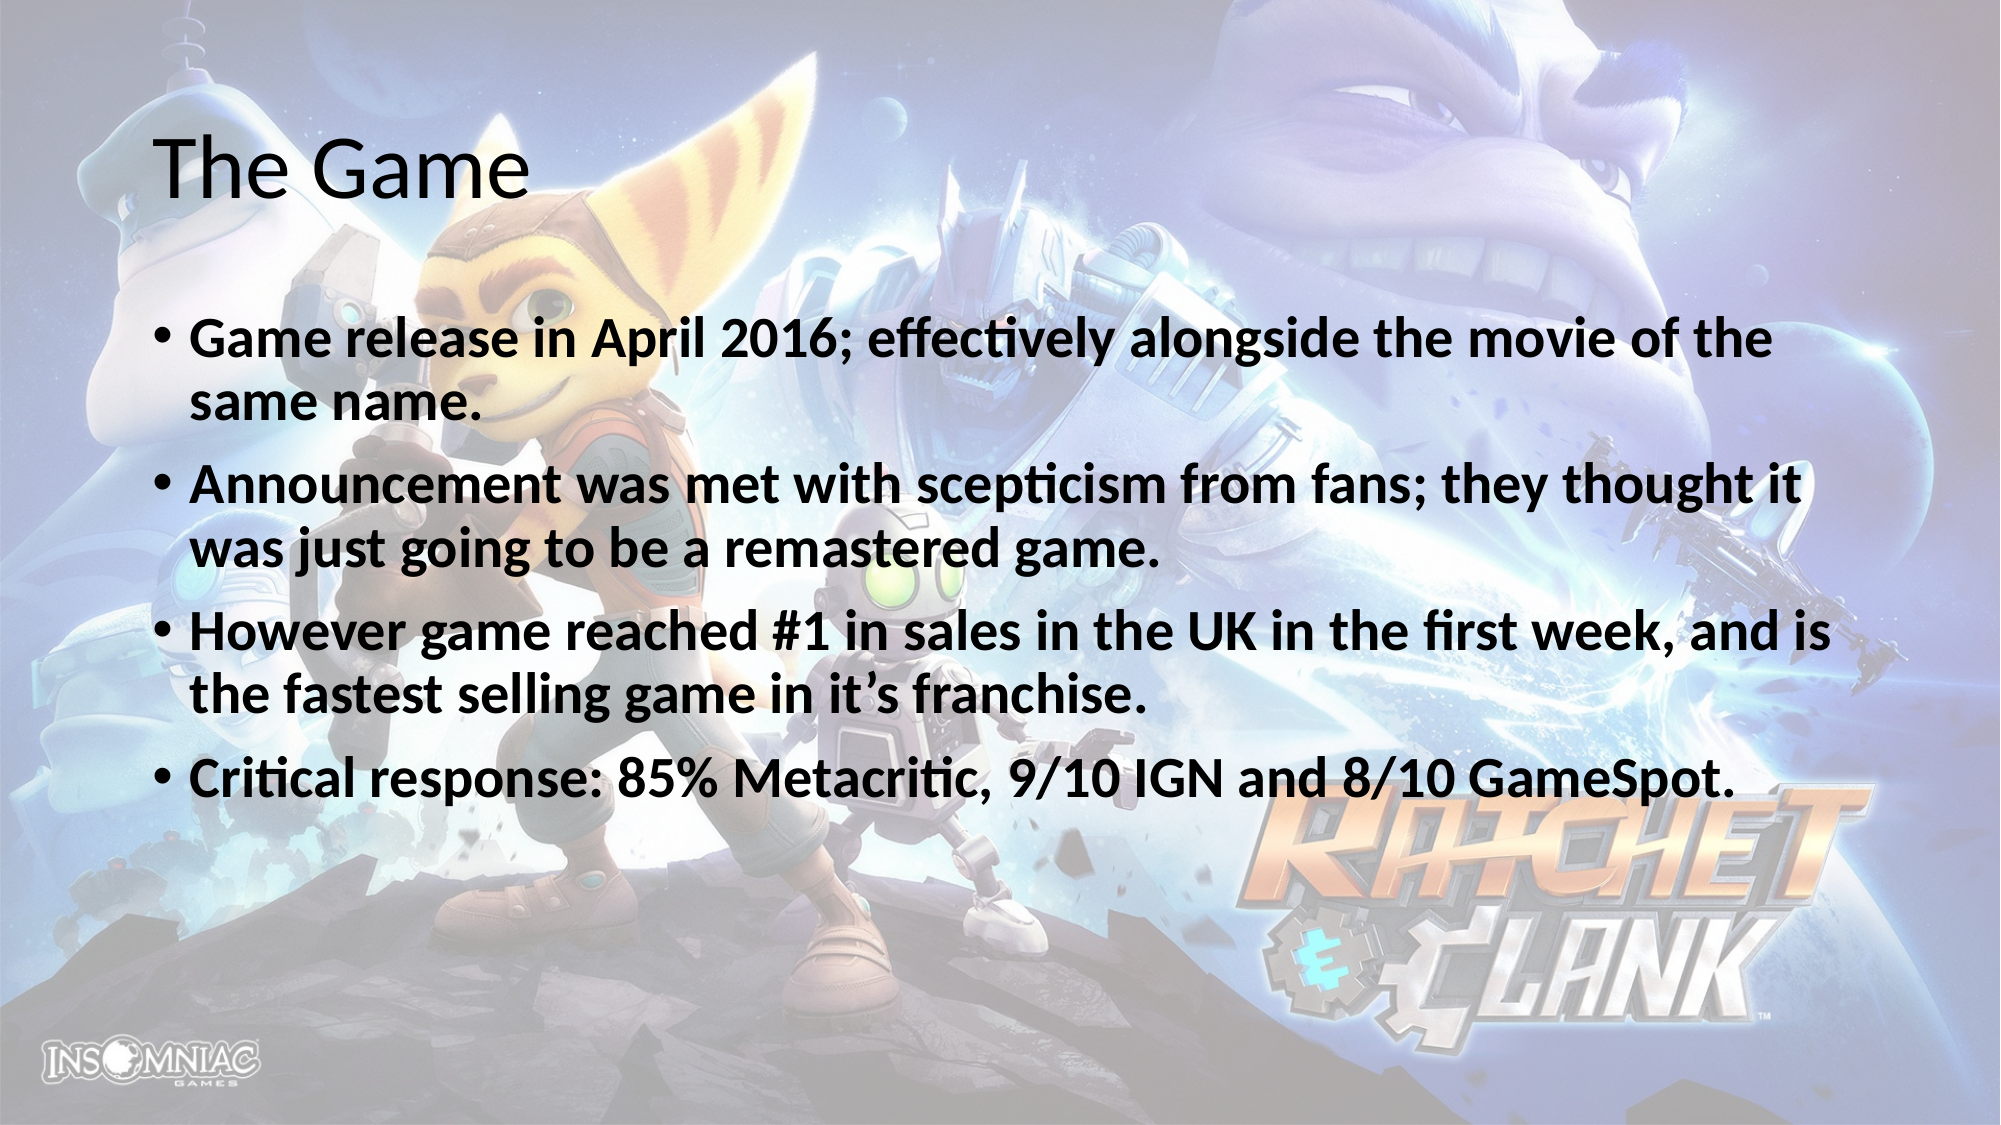

# The Game
Game release in April 2016; effectively alongside the movie of the same name.
Announcement was met with scepticism from fans; they thought it was just going to be a remastered game.
However game reached #1 in sales in the UK in the first week, and is the fastest selling game in it’s franchise.
Critical response: 85% Metacritic, 9/10 IGN and 8/10 GameSpot.